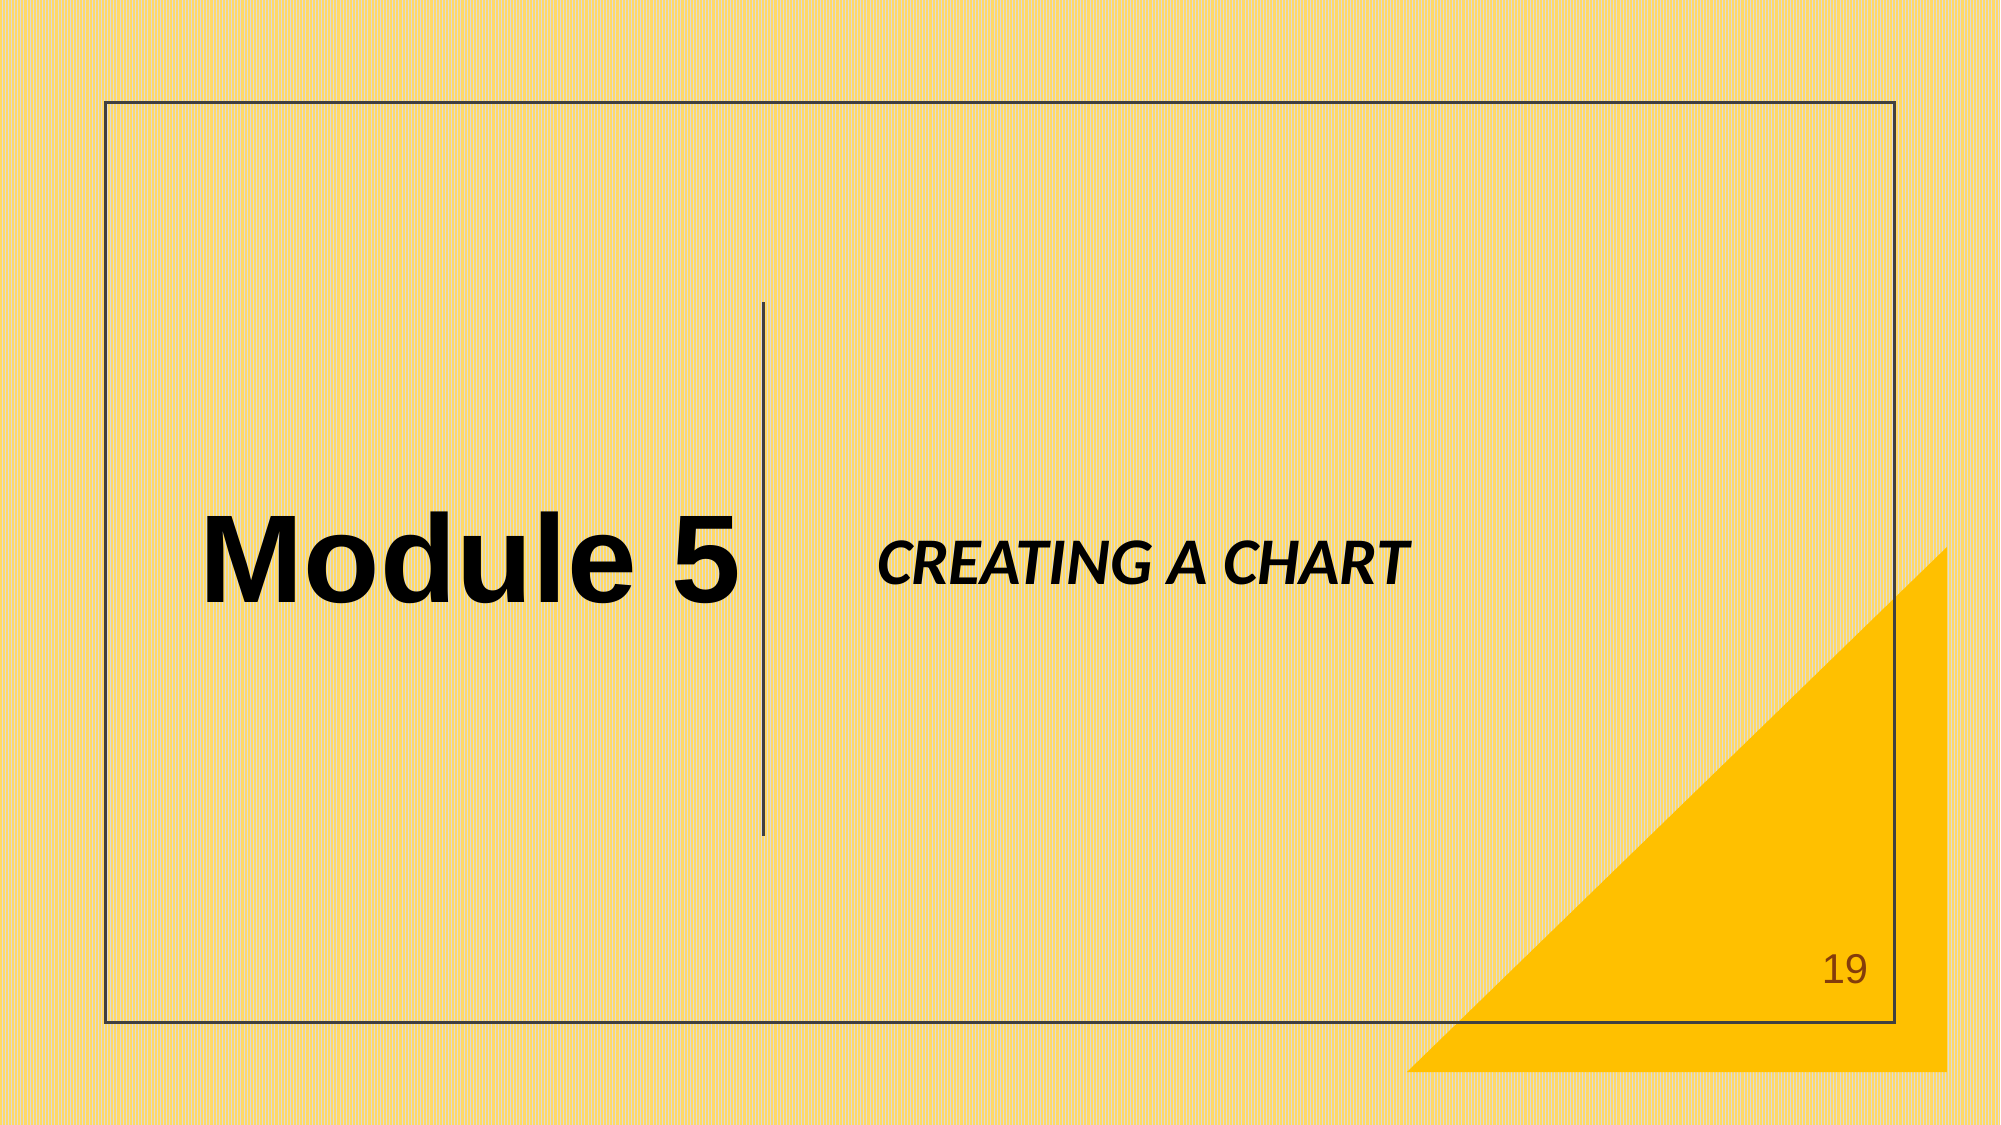

# Module 5
Creating a Chart

19